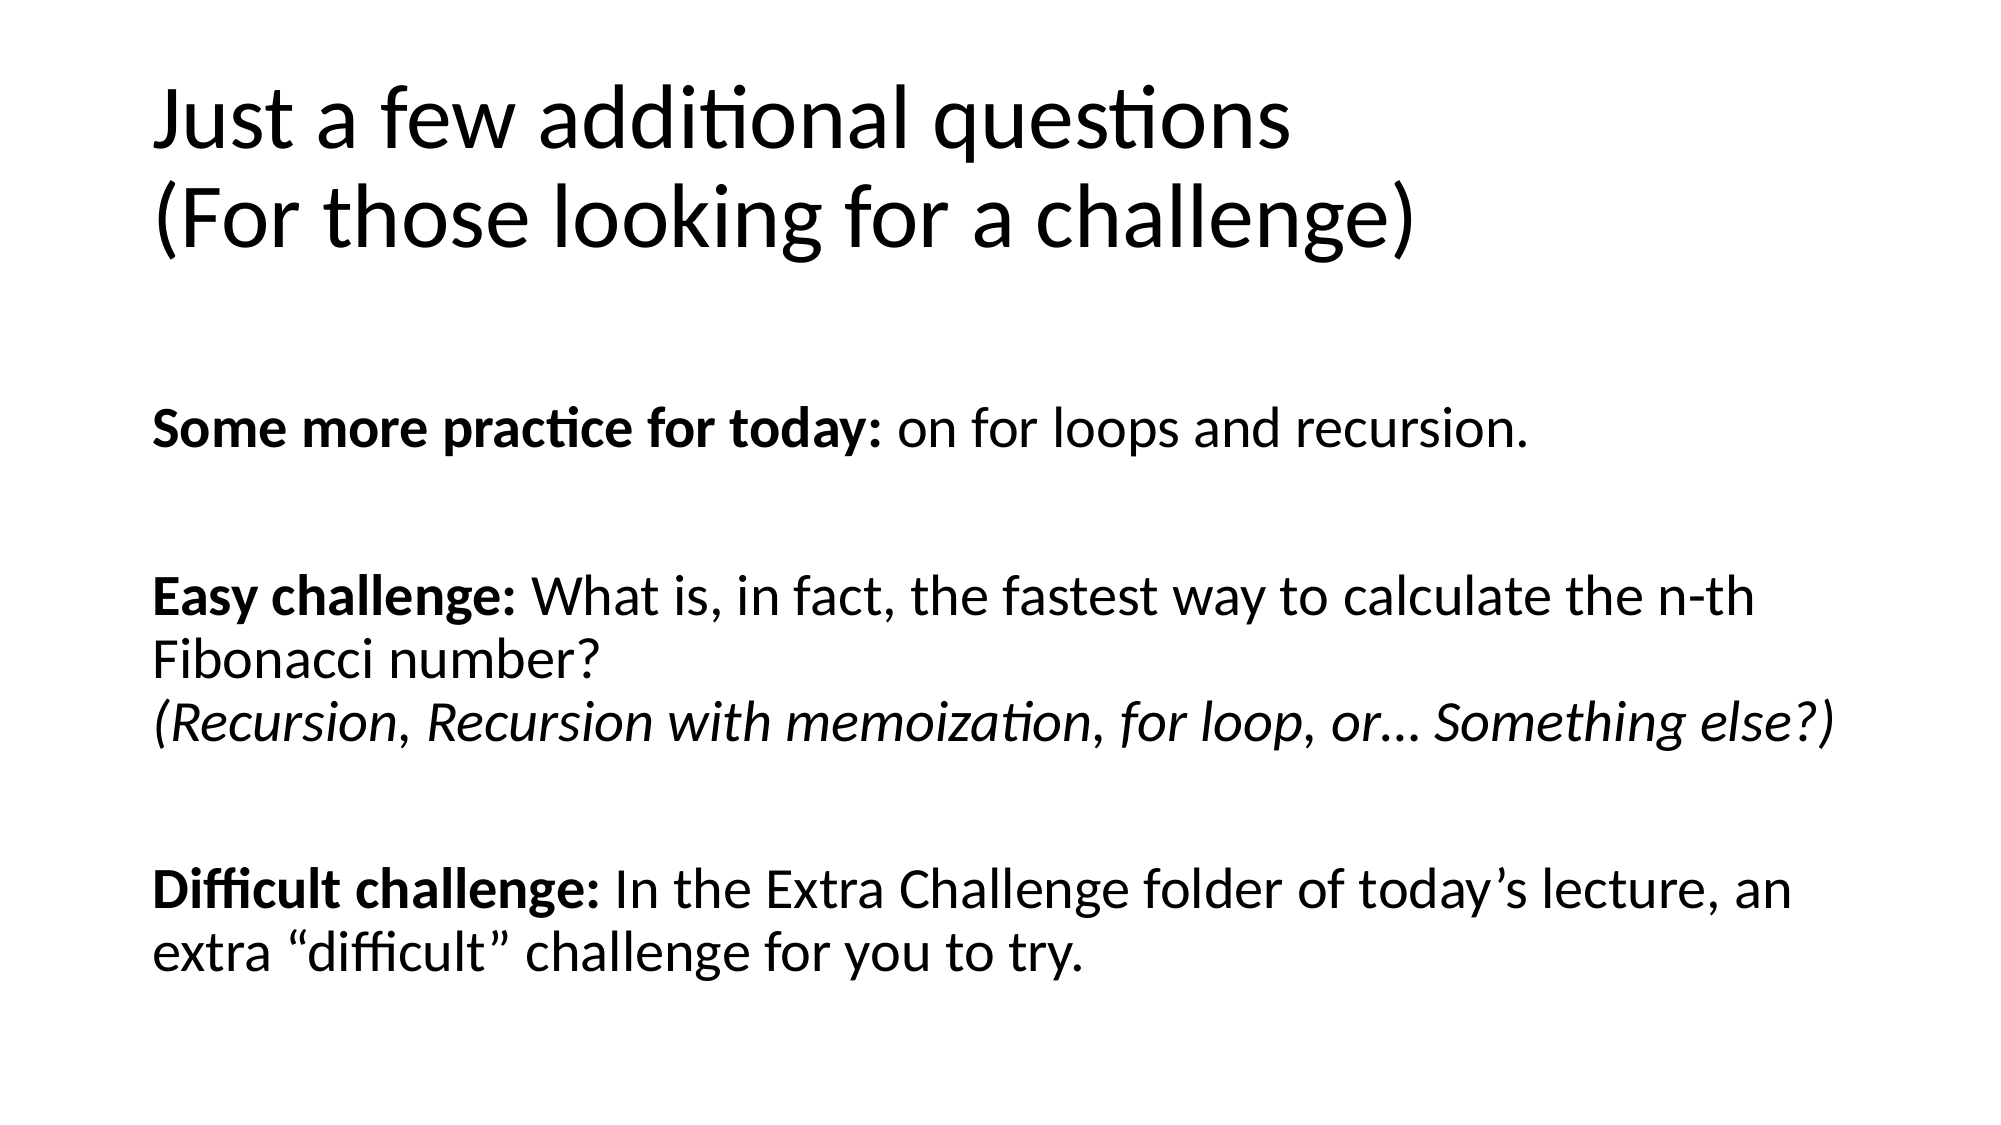

# Just a few additional questions (For those looking for a challenge)

Some more practice for today: on for loops and recursion.

Easy challenge: What is, in fact, the fastest way to calculate the n-th Fibonacci number?
(Recursion, Recursion with memoization, for loop, or… Something else?)

Difficult challenge: In the Extra Challenge folder of today’s lecture, an extra “difficult” challenge for you to try.